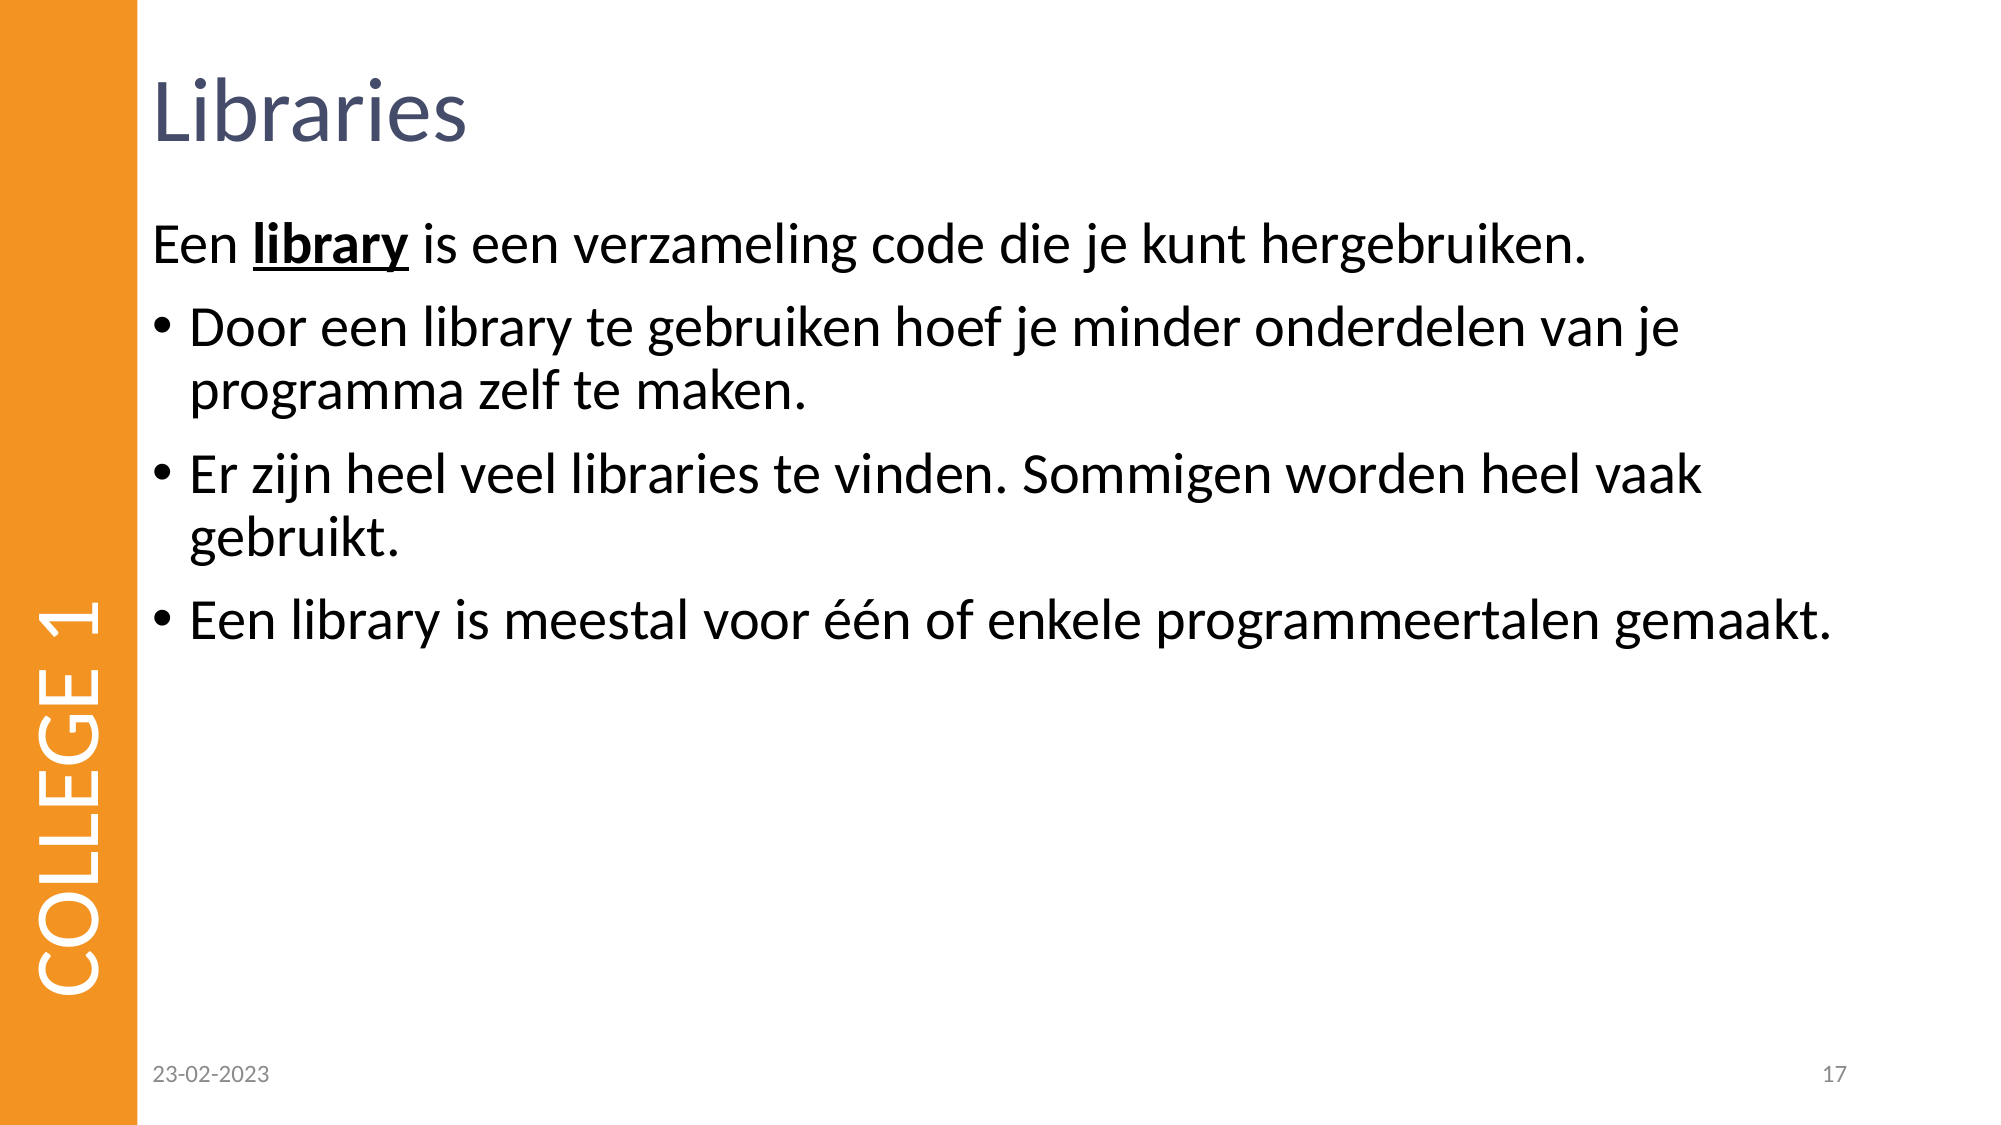

# Libraries
Een library is een verzameling code die je kunt hergebruiken.
Door een library te gebruiken hoef je minder onderdelen van je programma zelf te maken.
Er zijn heel veel libraries te vinden. Sommigen worden heel vaak gebruikt.
Een library is meestal voor één of enkele programmeertalen gemaakt.
COLLEGE 1
23-02-2023

17